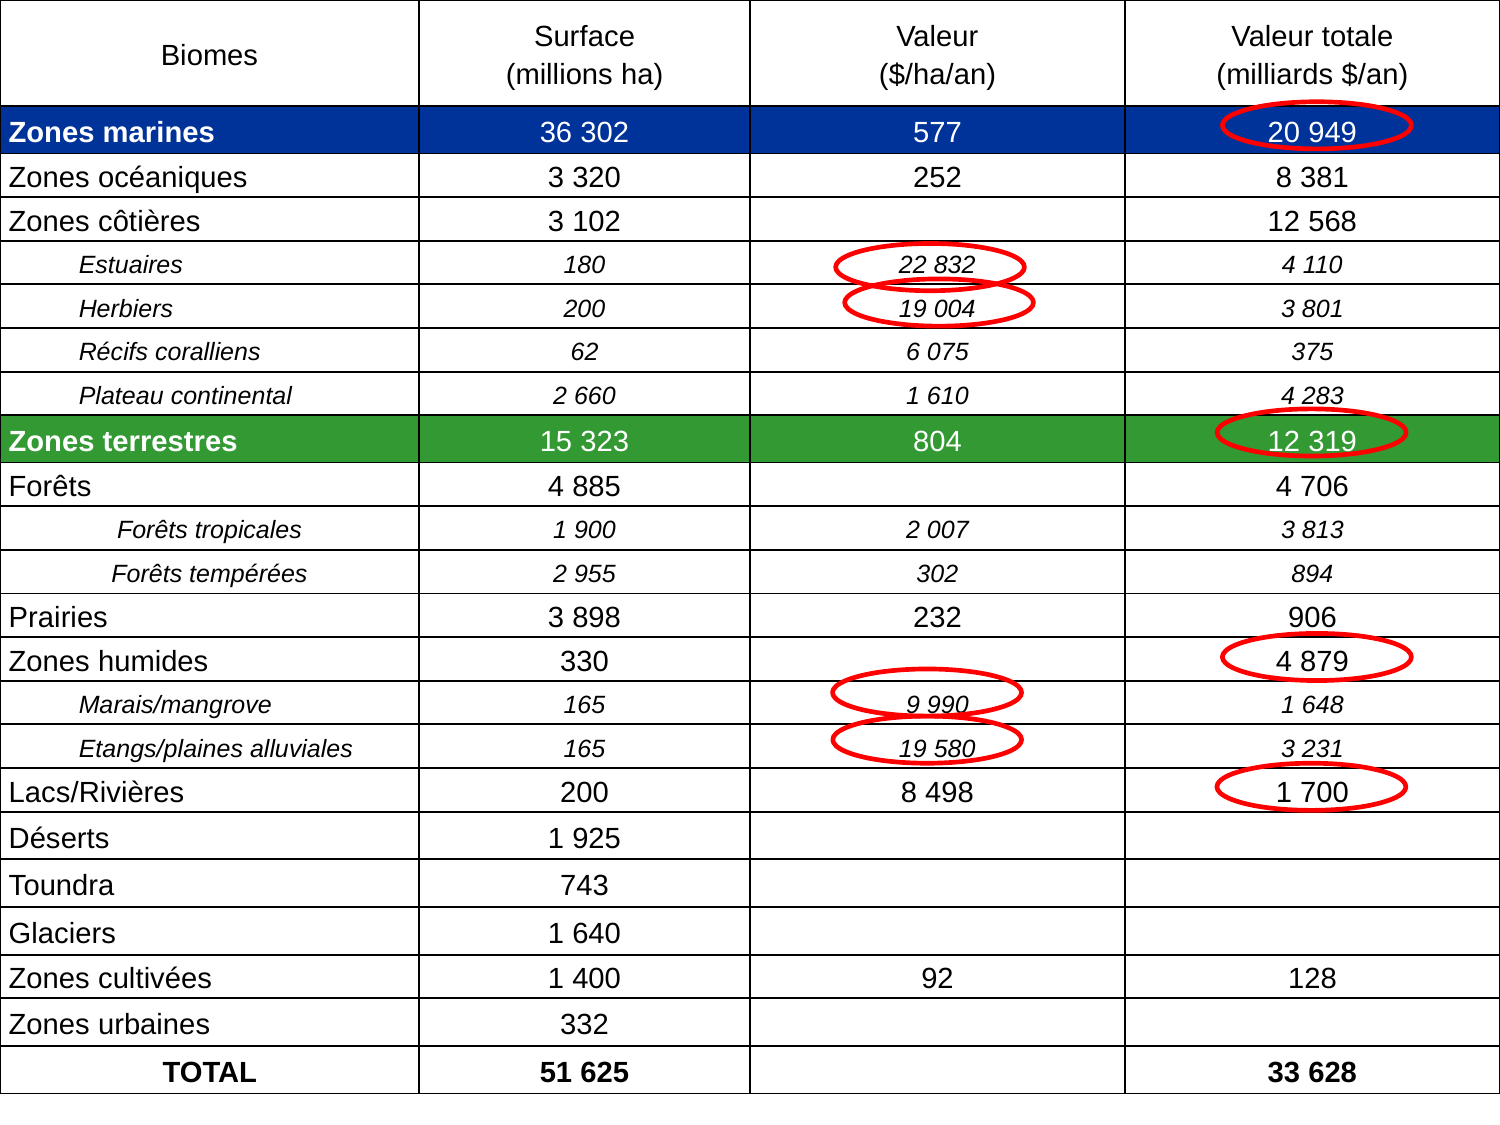

| Biomes | Surface (millions ha) | Valeur ($/ha/an) | Valeur totale (milliards $/an) |
| --- | --- | --- | --- |
| Zones marines | 36 302 | 577 | 20 949 |
| Zones océaniques | 3 320 | 252 | 8 381 |
| Zones côtières | 3 102 |  | 12 568 |
| Estuaires | 180 | 22 832 | 4 110 |
| Herbiers | 200 | 19 004 | 3 801 |
| Récifs coralliens | 62 | 6 075 | 375 |
| Plateau continental | 2 660 | 1 610 | 4 283 |
| Zones terrestres | 15 323 | 804 | 12 319 |
| Forêts | 4 885 |  | 4 706 |
| Forêts tropicales | 1 900 | 2 007 | 3 813 |
| Forêts tempérées | 2 955 | 302 | 894 |
| Prairies | 3 898 | 232 | 906 |
| Zones humides | 330 |  | 4 879 |
| Marais/mangrove | 165 | 9 990 | 1 648 |
| Etangs/plaines alluviales | 165 | 19 580 | 3 231 |
| Lacs/Rivières | 200 | 8 498 | 1 700 |
| Déserts | 1 925 |  |  |
| Toundra | 743 |  |  |
| Glaciers | 1 640 |  |  |
| Zones cultivées | 1 400 | 92 | 128 |
| Zones urbaines | 332 |  |  |
| TOTAL | 51 625 |  | 33 628 |